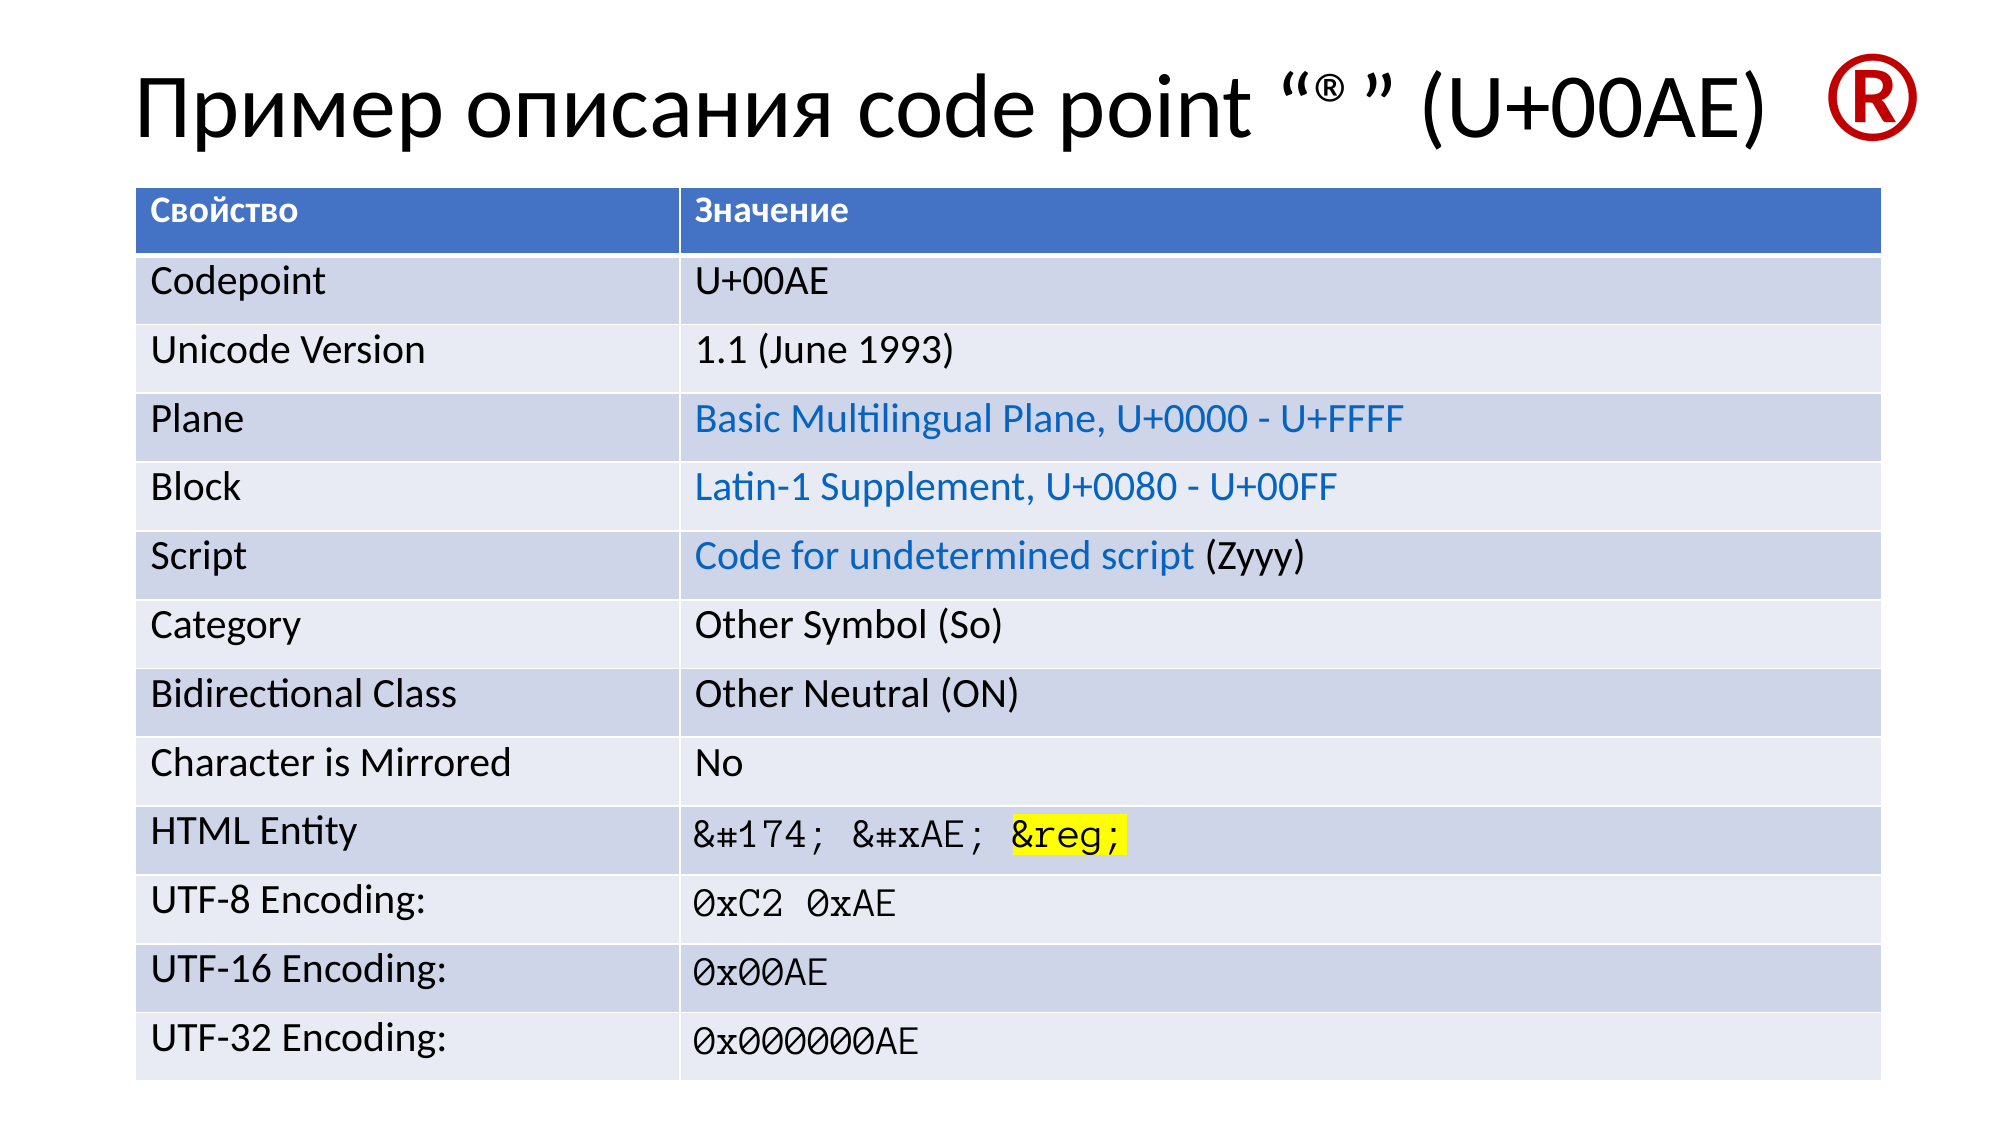

®
# Пример описания code point “®” (U+00AE)
| Свойство | Значение |
| --- | --- |
| Codepoint | U+00AE |
| Unicode Version | 1.1 (June 1993) |
| Plane | Basic Multilingual Plane, U+0000 - U+FFFF |
| Block | Latin-1 Supplement, U+0080 - U+00FF |
| Script | Code for undetermined script (Zyyy) |
| Category | Other Symbol (So) |
| Bidirectional Class | Other Neutral (ON) |
| Character is Mirrored | No |
| HTML Entity | &#174; &#xAE; &reg; |
| UTF-8 Encoding: | 0xC2 0xAE |
| UTF-16 Encoding: | 0x00AE |
| UTF-32 Encoding: | 0x000000AE |